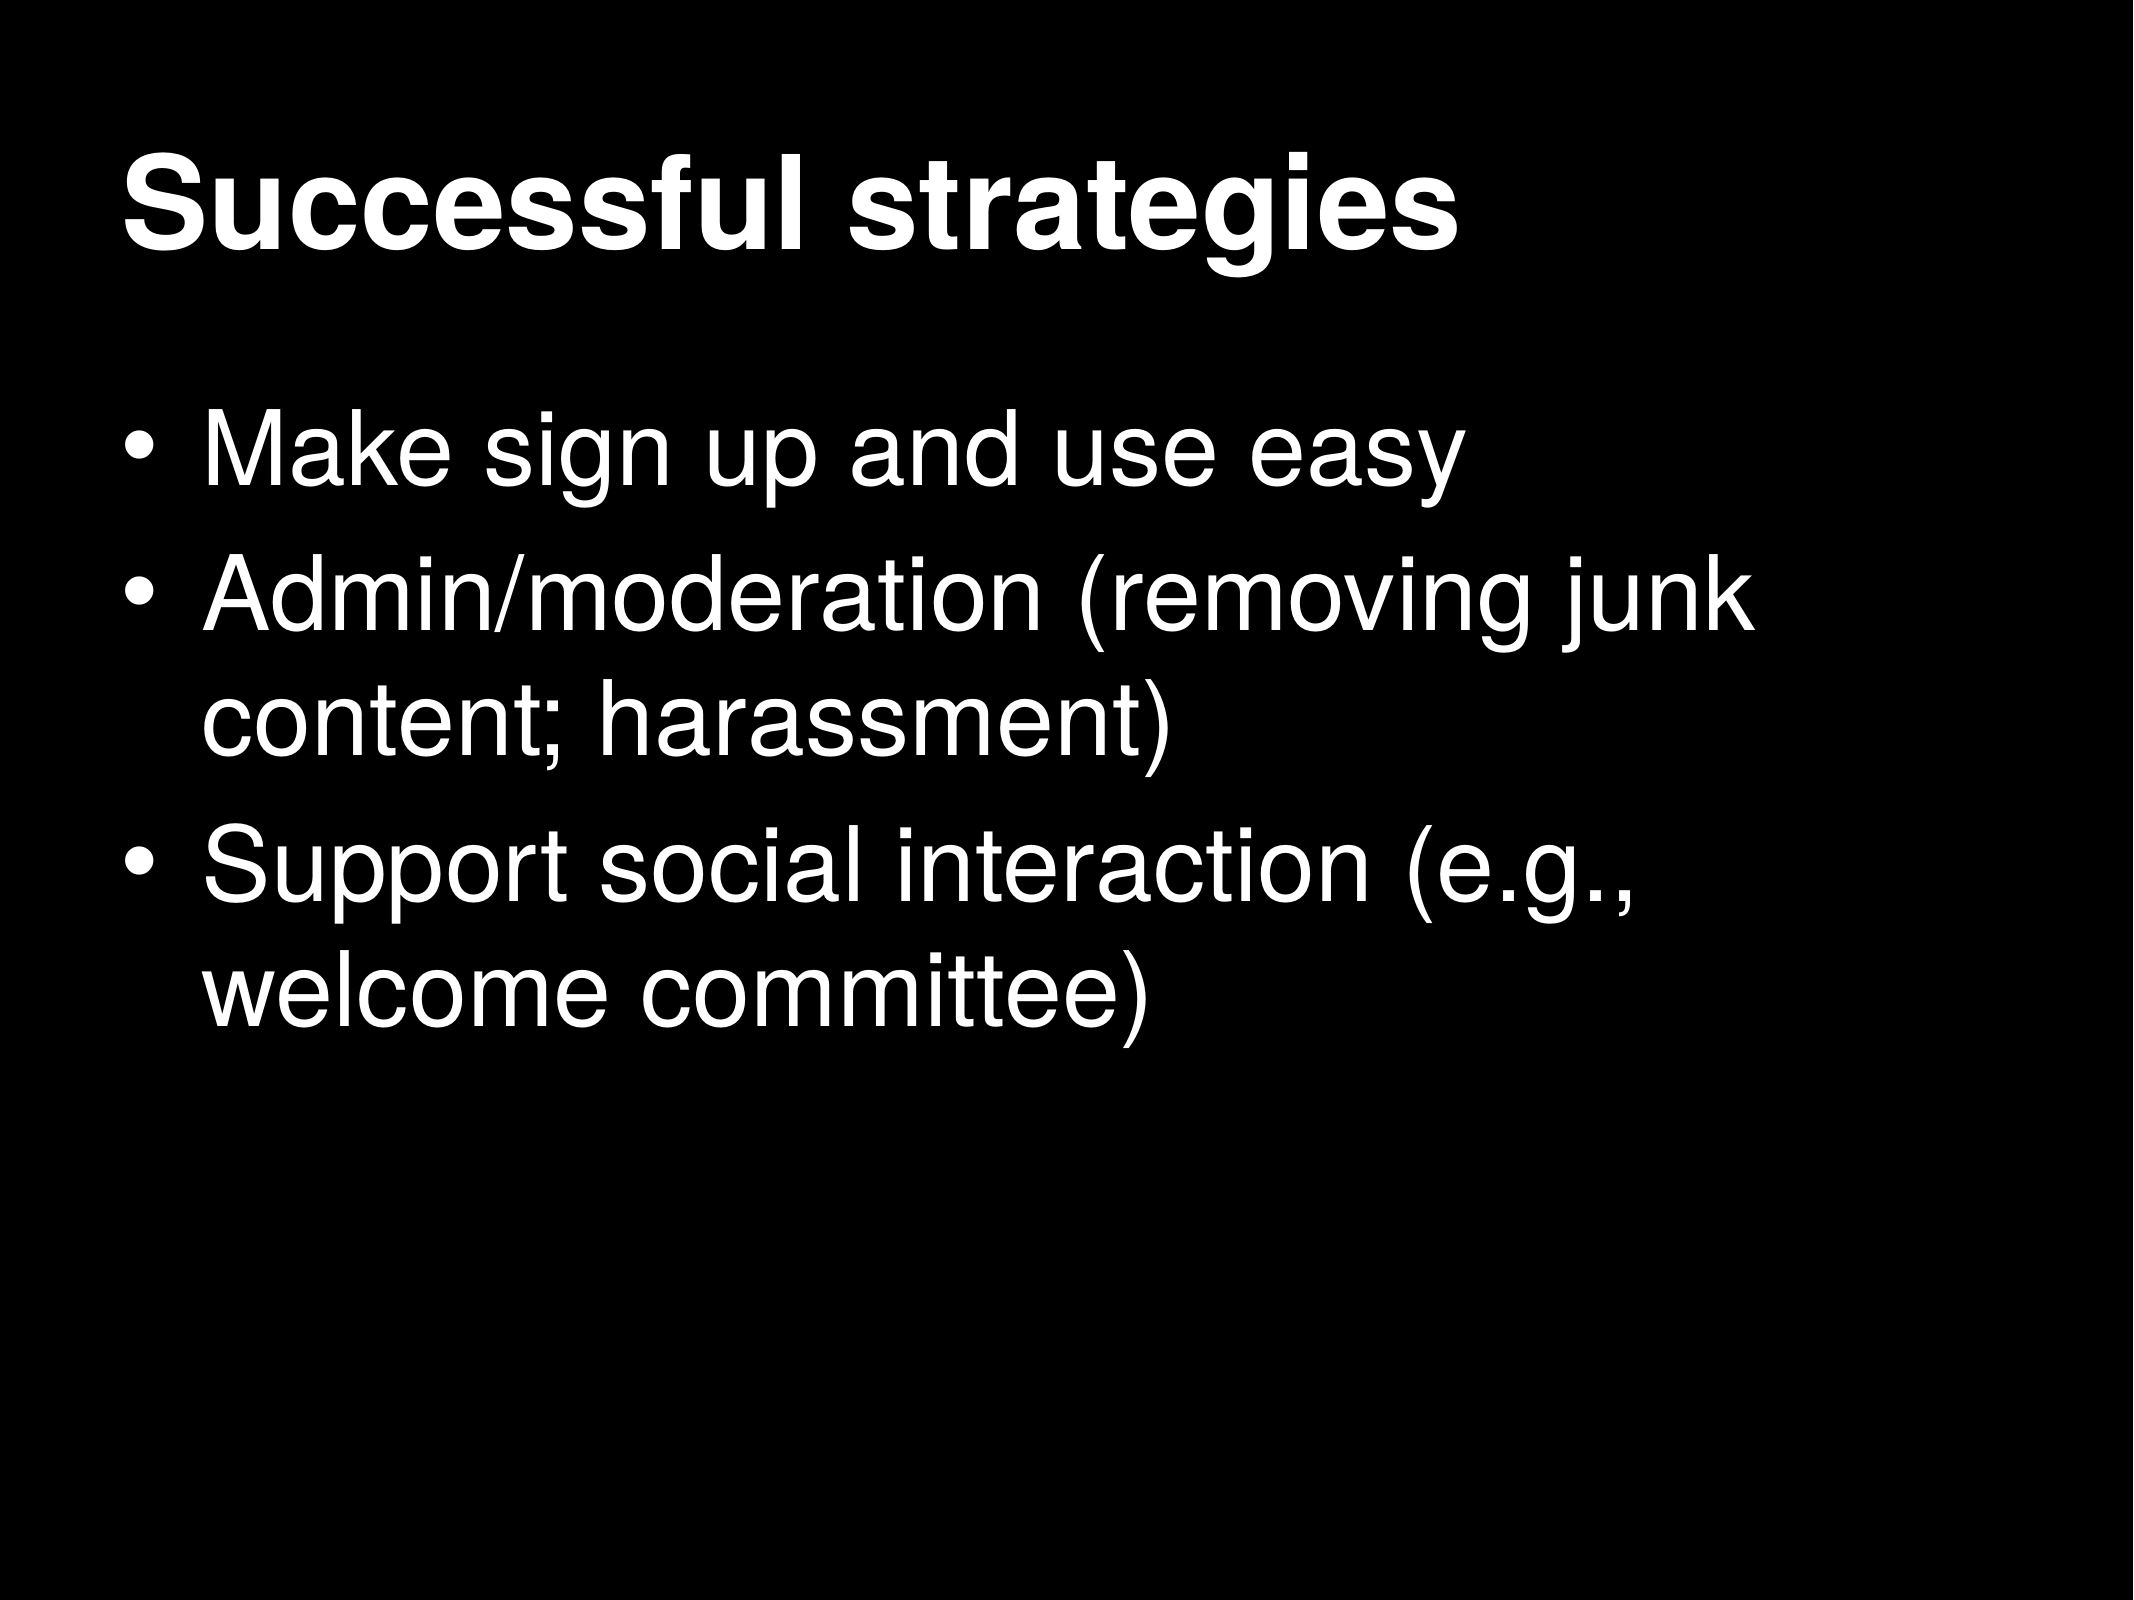

# Successful strategies
Make sign up and use easy
Admin/moderation (removing junk content; harassment)
Support social interaction (e.g., welcome committee)